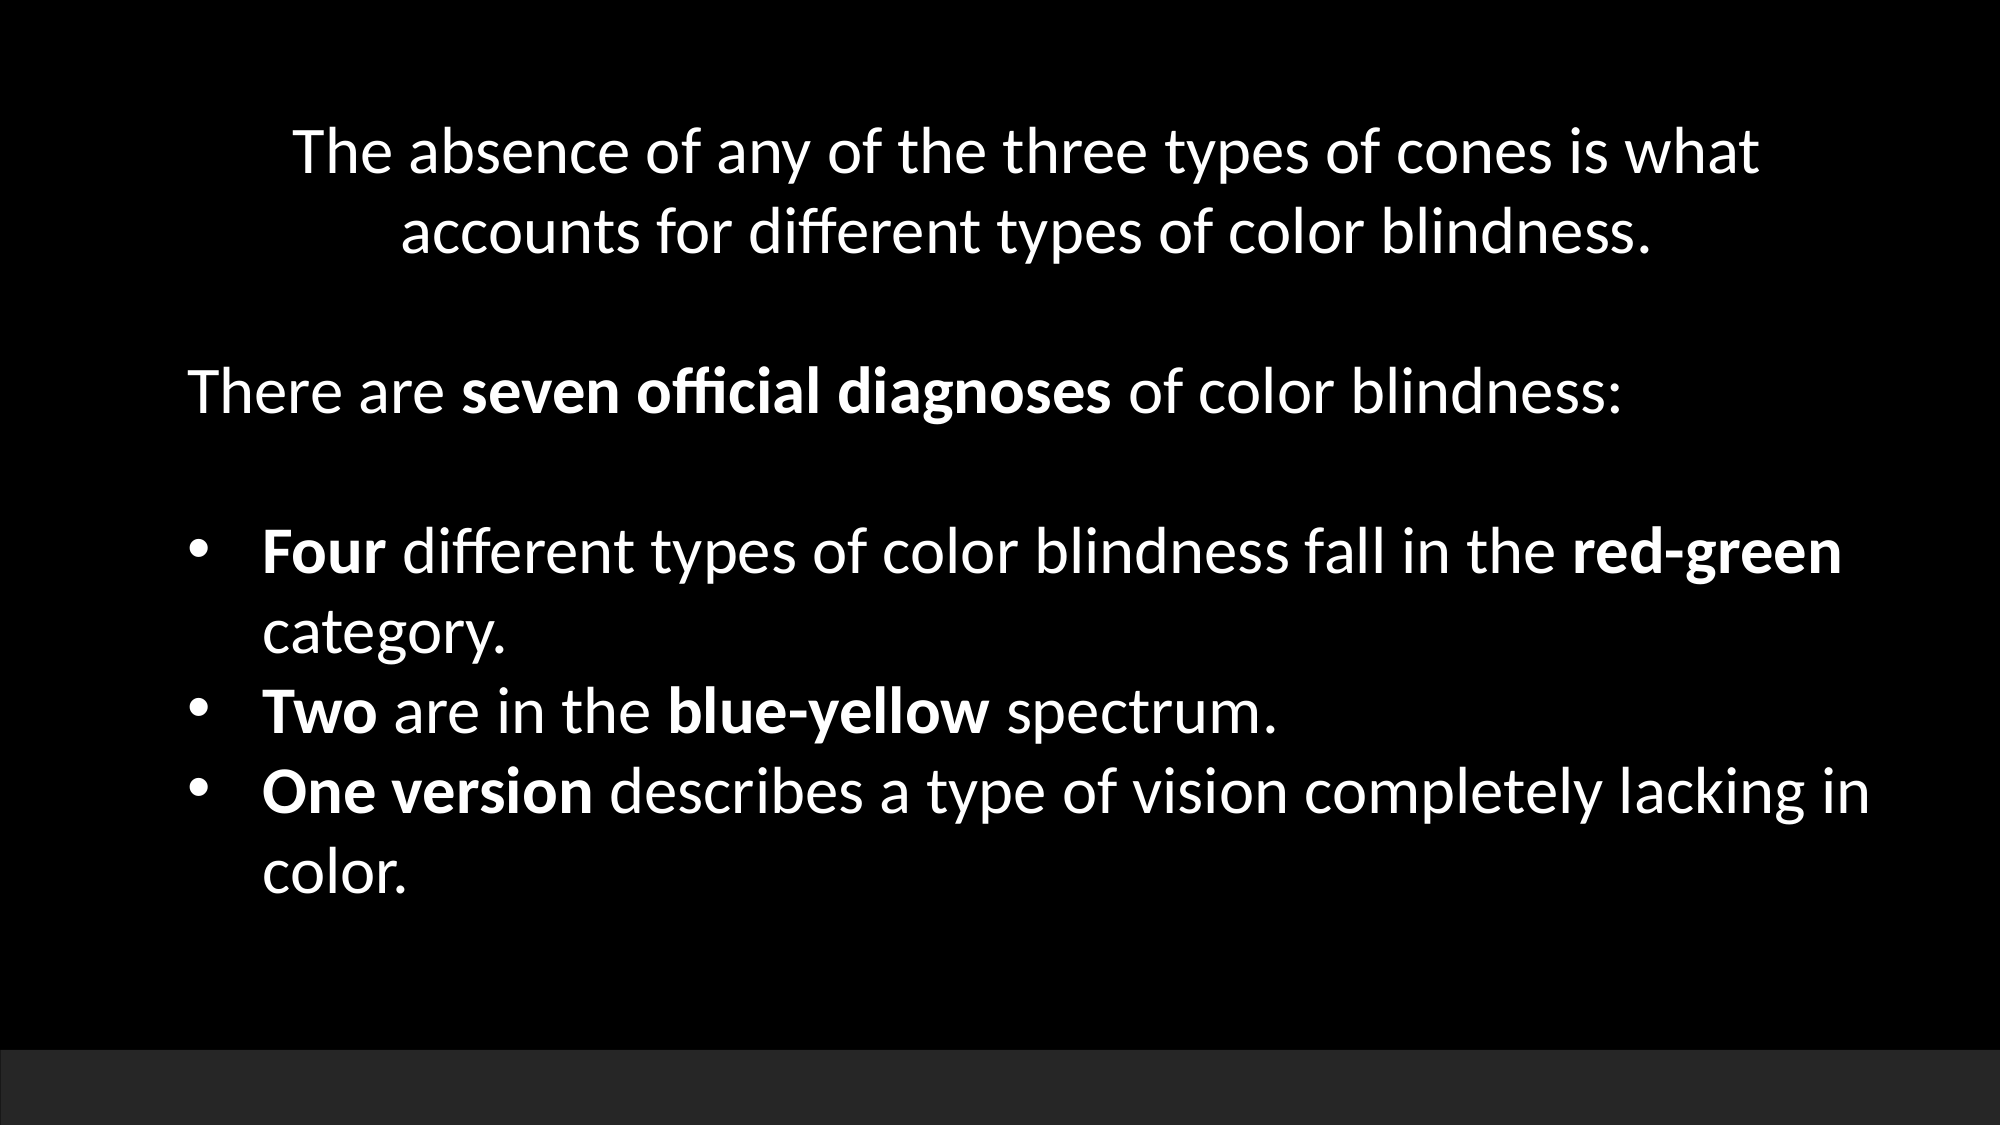

The absence of any of the three types of cones is what
accounts for different types of color blindness.
There are seven official diagnoses of color blindness:

Four different types of color blindness fall in the red-green category.
Two are in the blue-yellow spectrum.
One version describes a type of vision completely lacking in color.